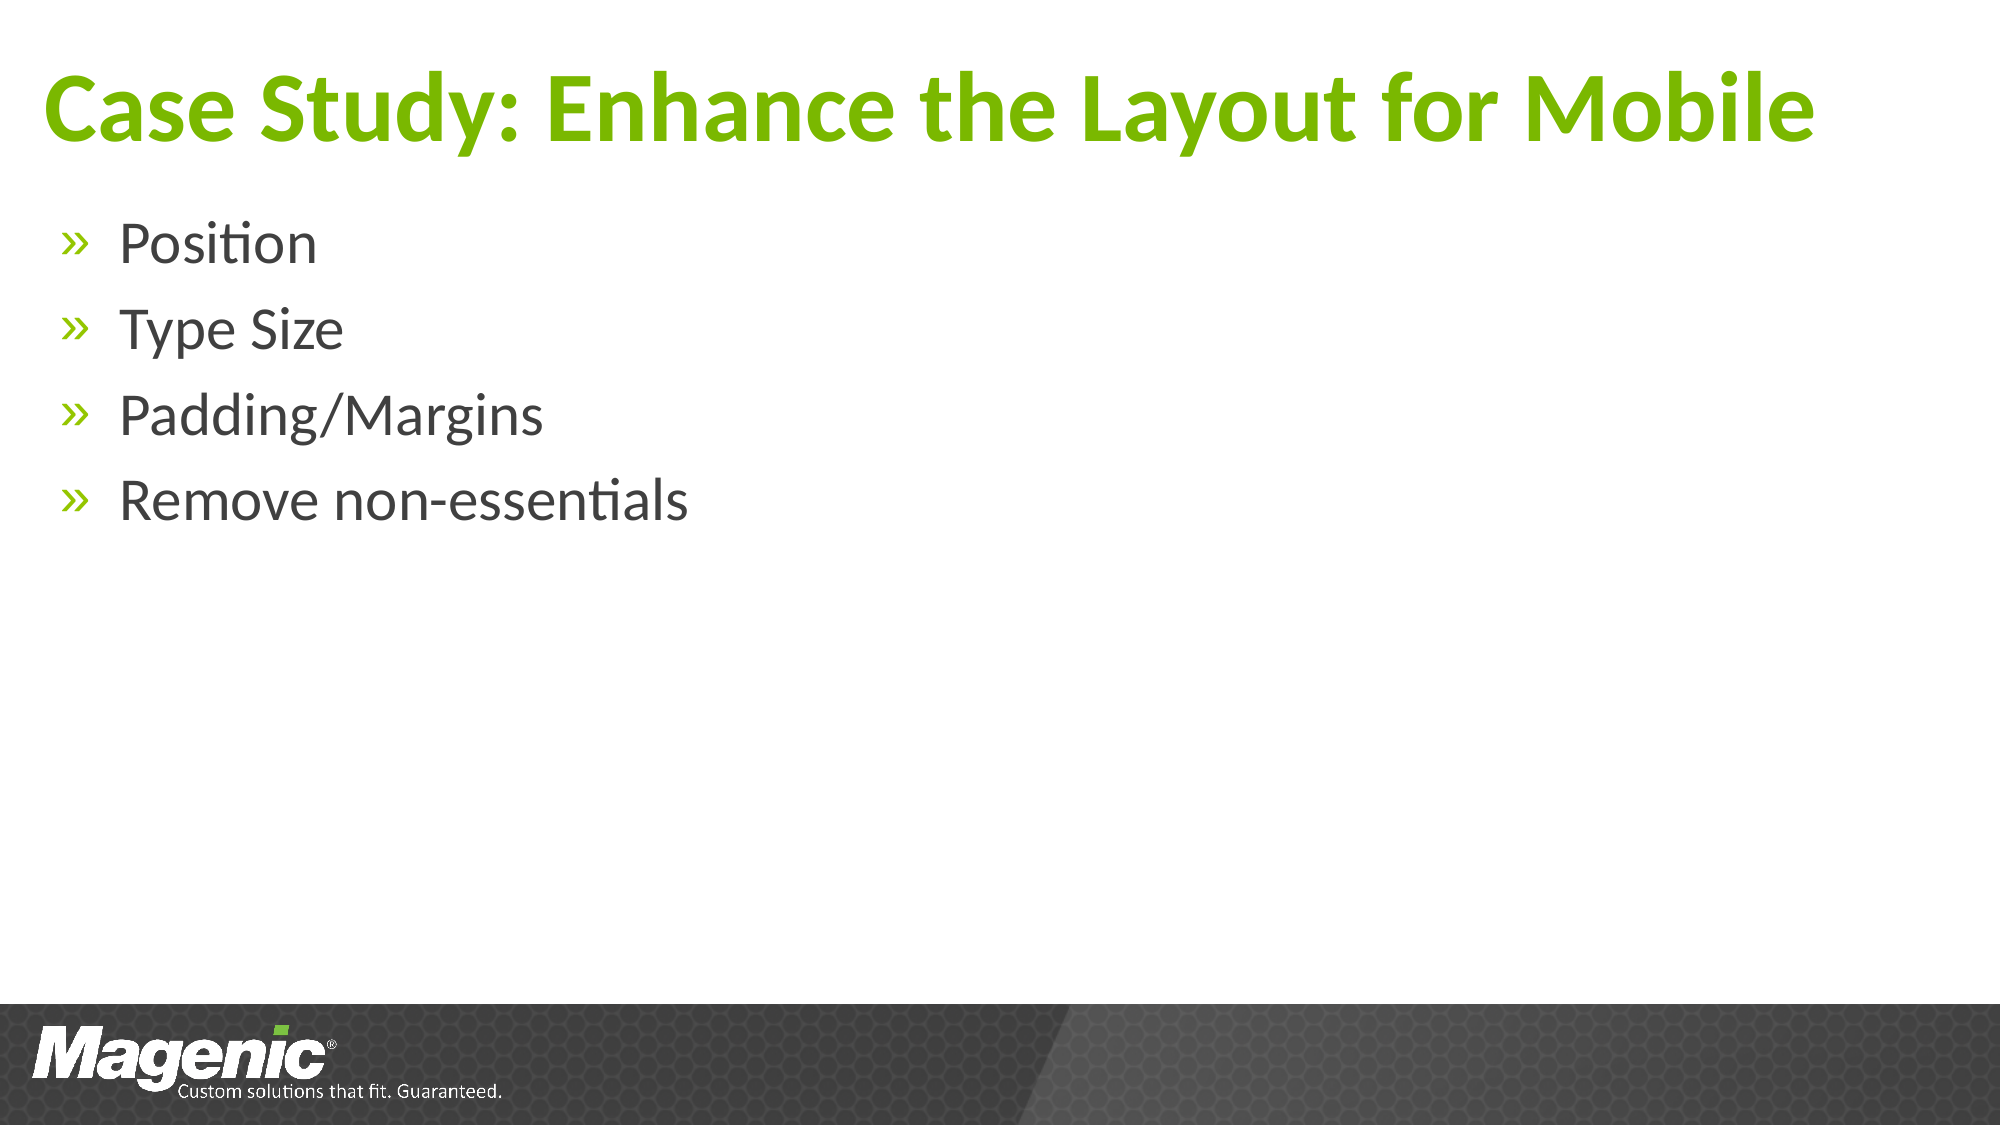

# Case Study: Enhance the Layout for Mobile
Position
Type Size
Padding/Margins
Remove non-essentials